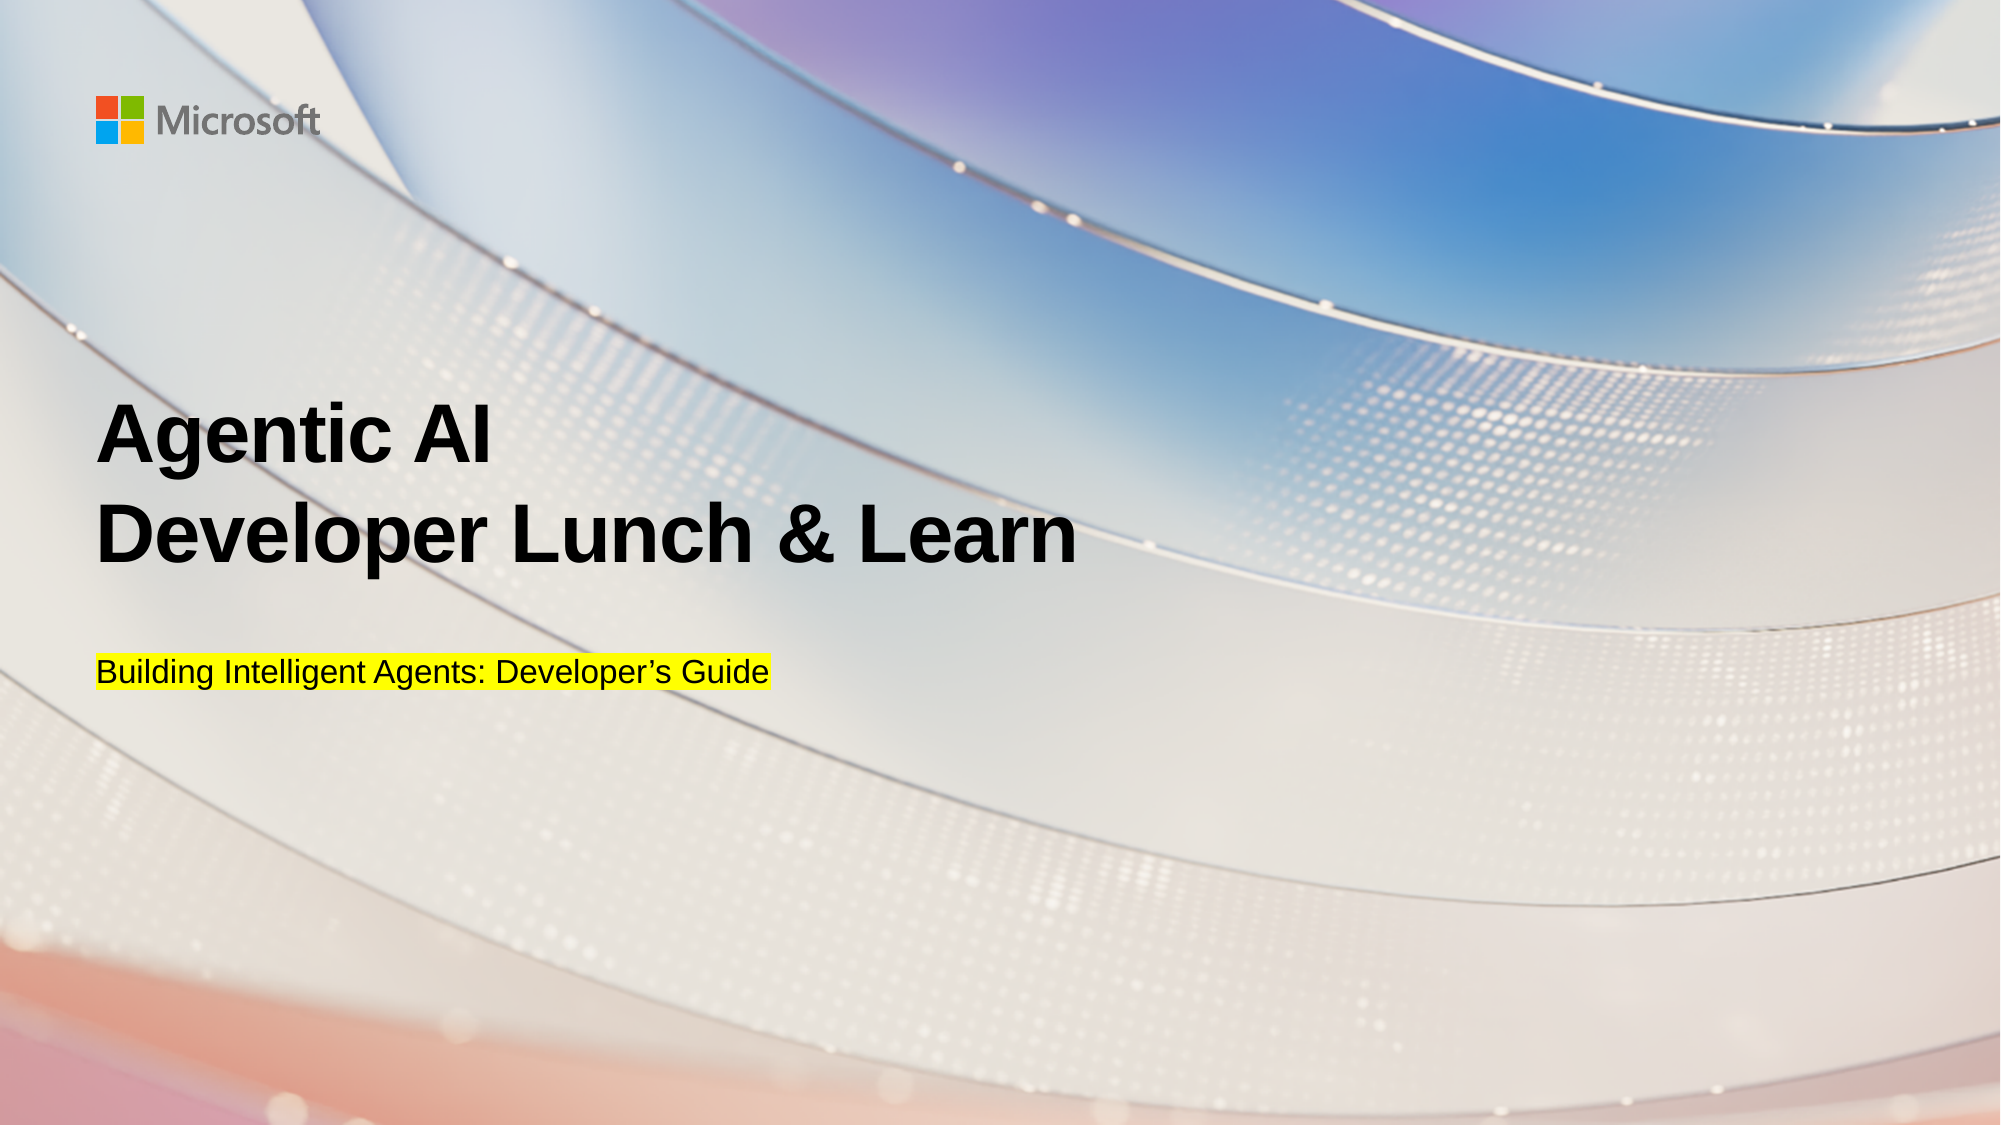

# Agentic AI Developer Lunch & Learn
Building Intelligent Agents: Developer’s Guide